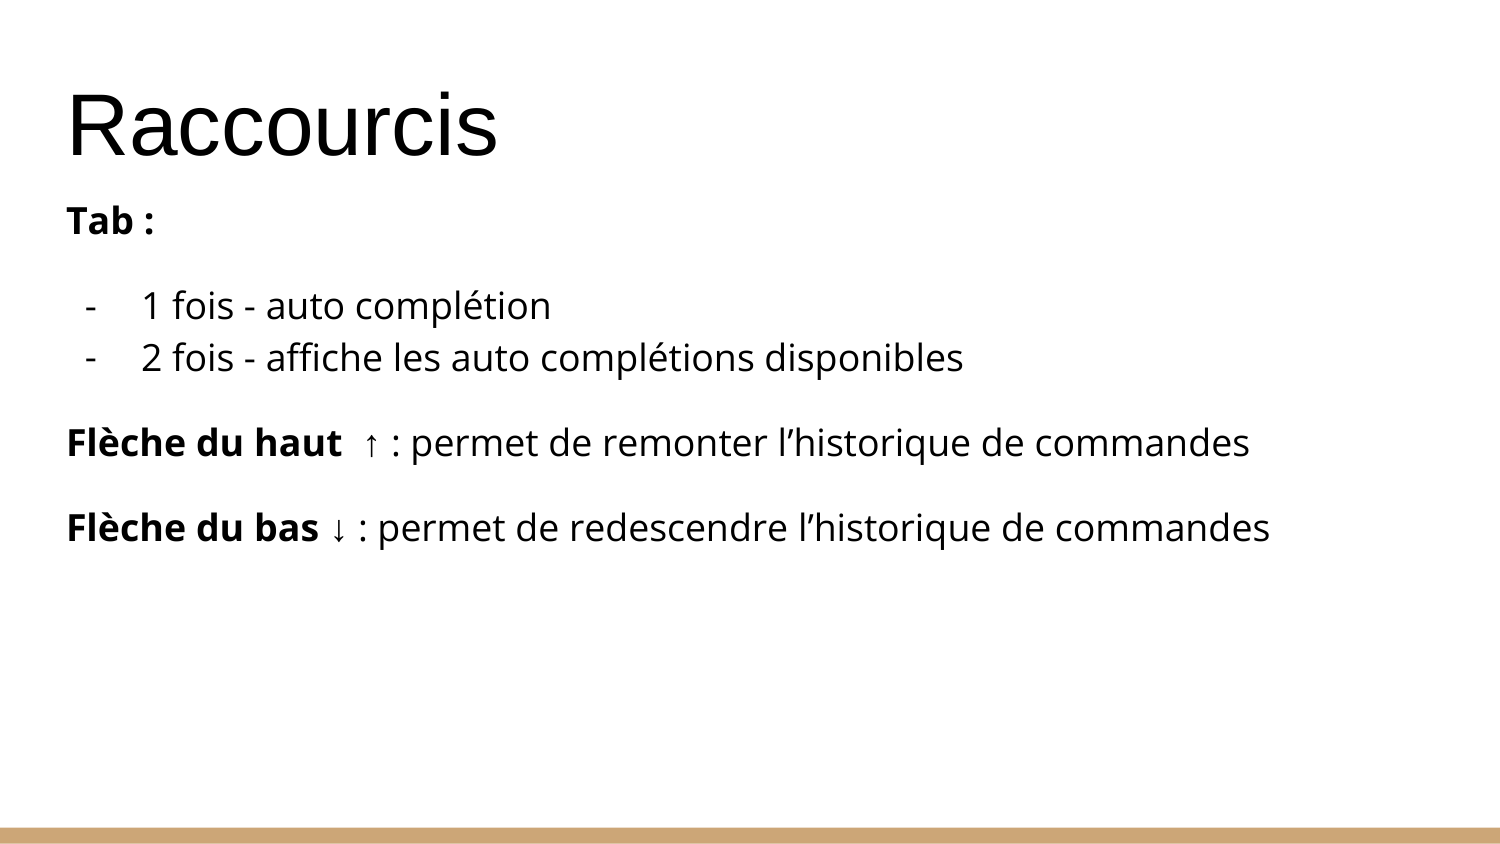

# Raccourcis
Tab :
1 fois - auto complétion
2 fois - affiche les auto complétions disponibles
Flèche du haut  ↑ : permet de remonter l’historique de commandes
Flèche du bas ↓ : permet de redescendre l’historique de commandes